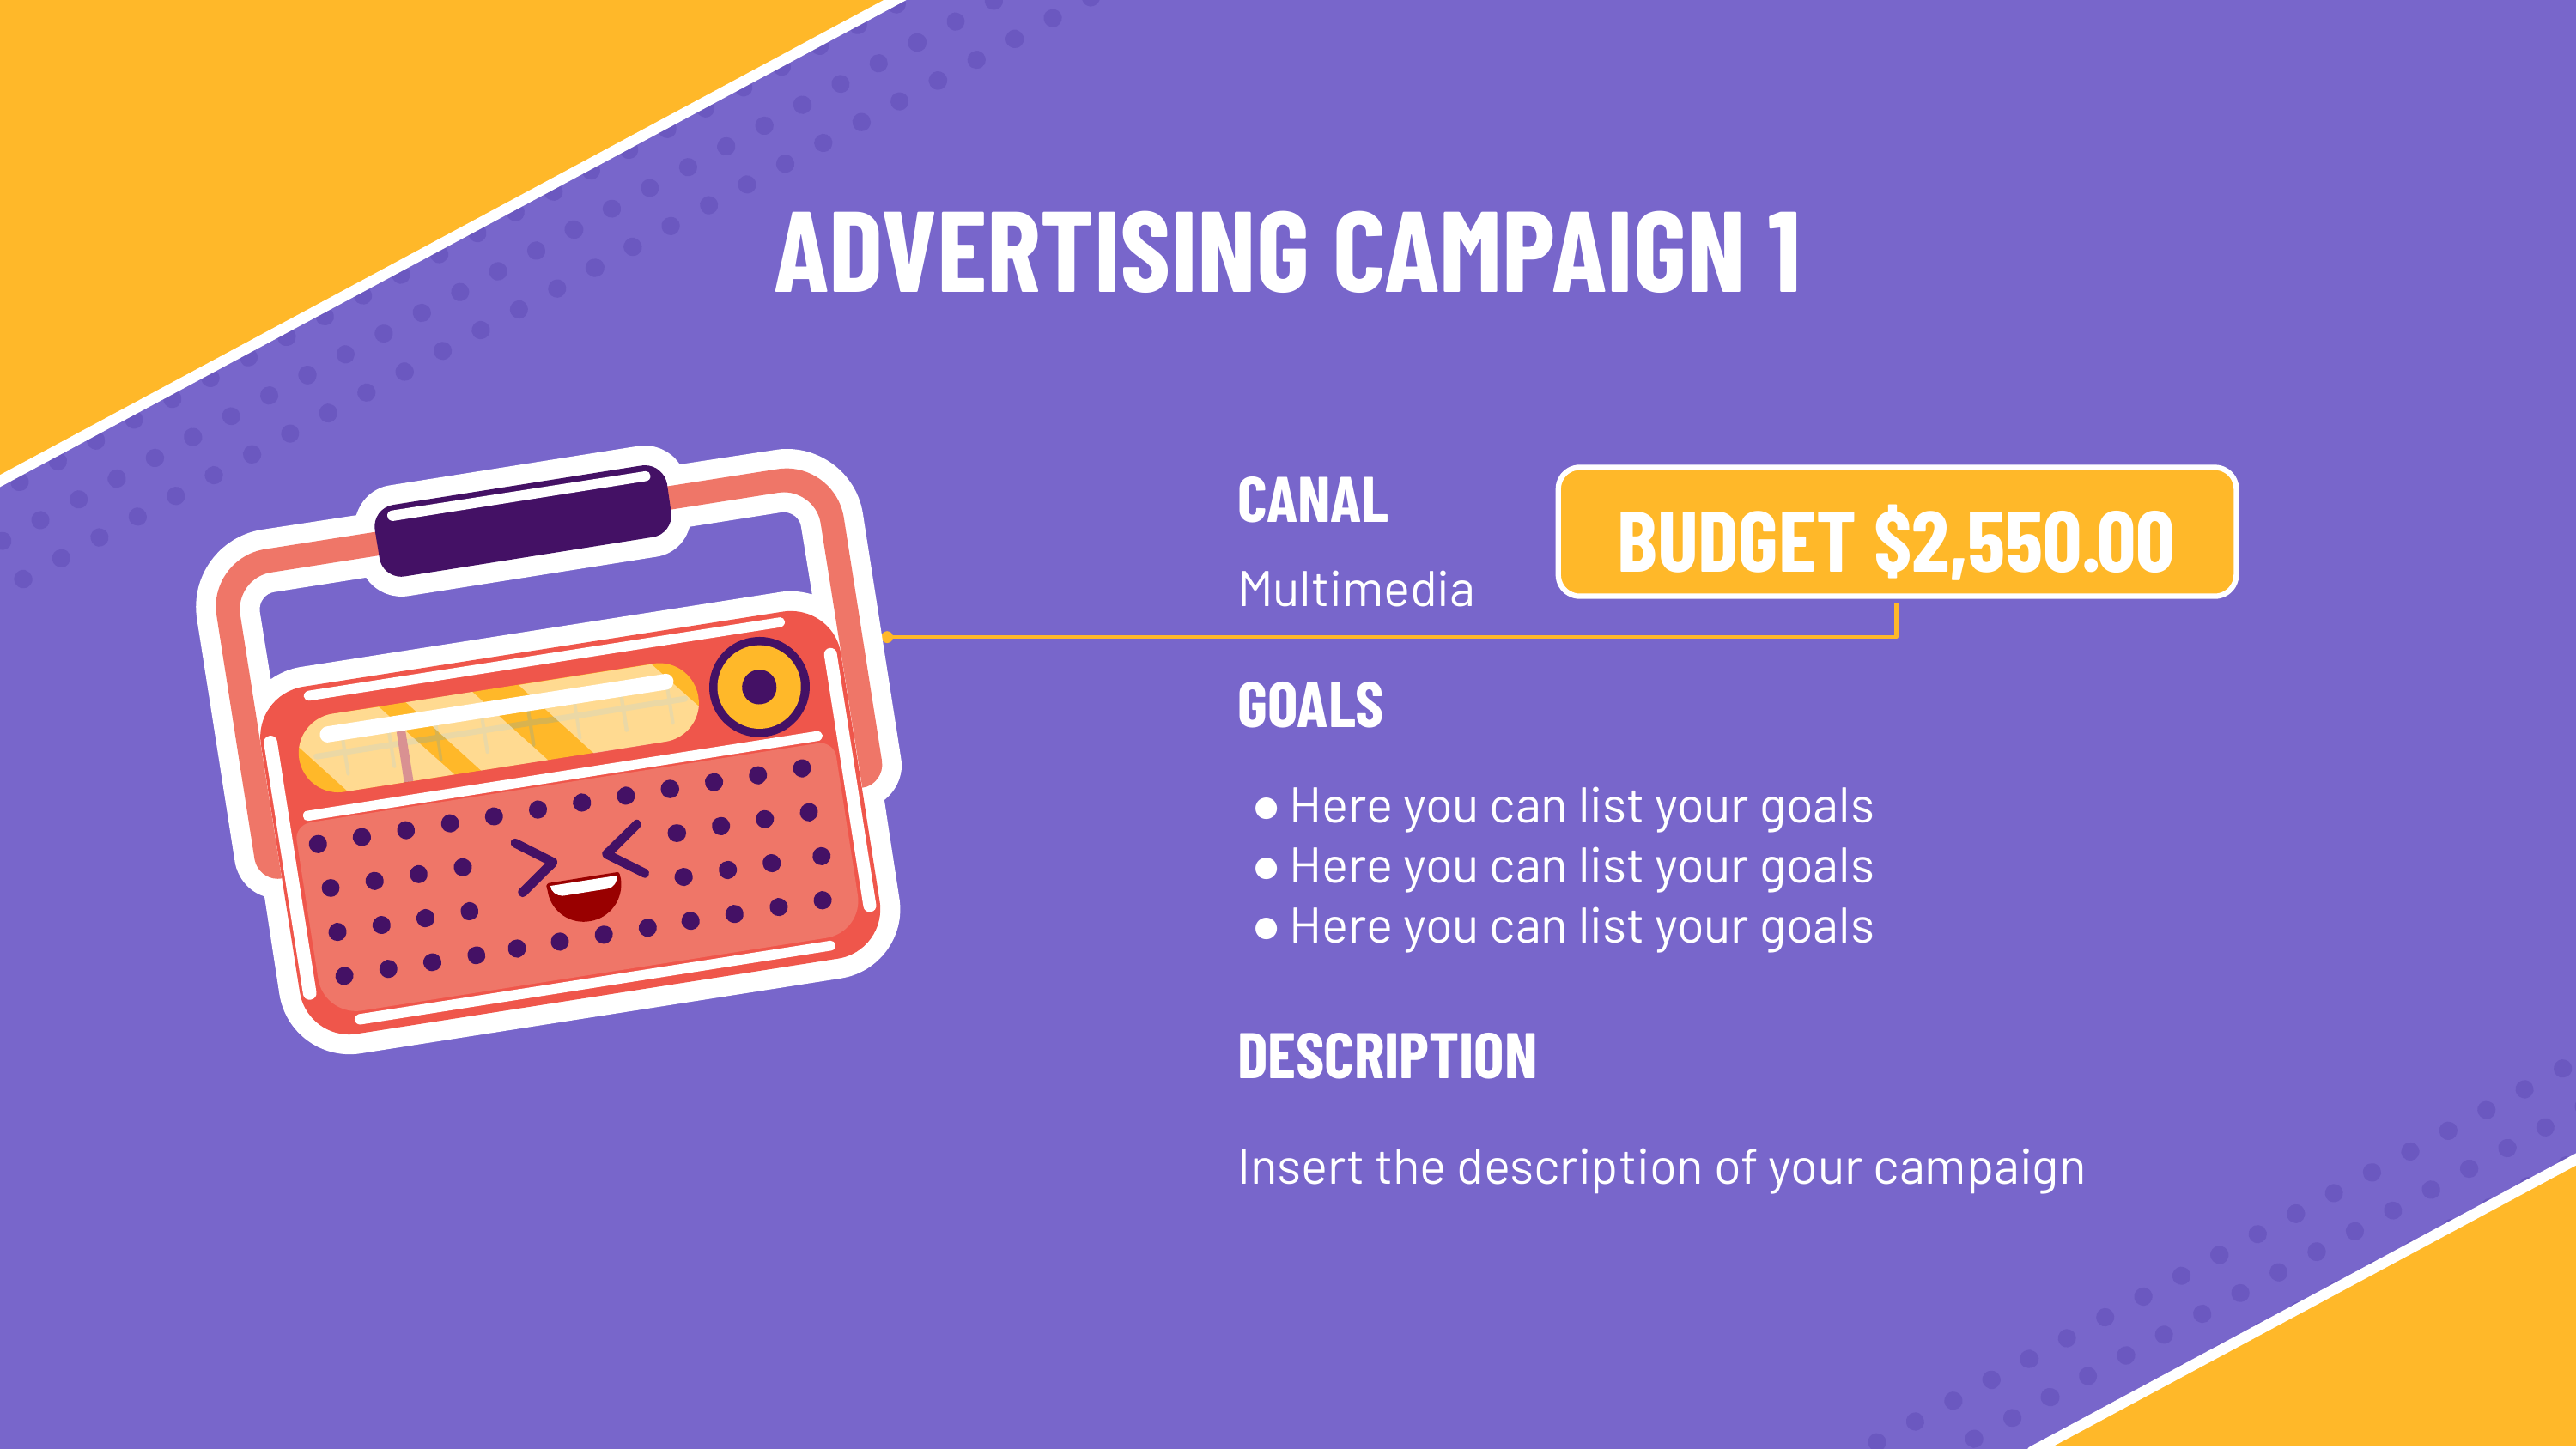

# ADVERTISING CAMPAIGN 1
CANAL

BUDGET $2,550.00

Multimedia
GOALS
Here you can list your goals
Here you can list your goals
Here you can list your goals
DESCRIPTION
Insert the description of your campaign